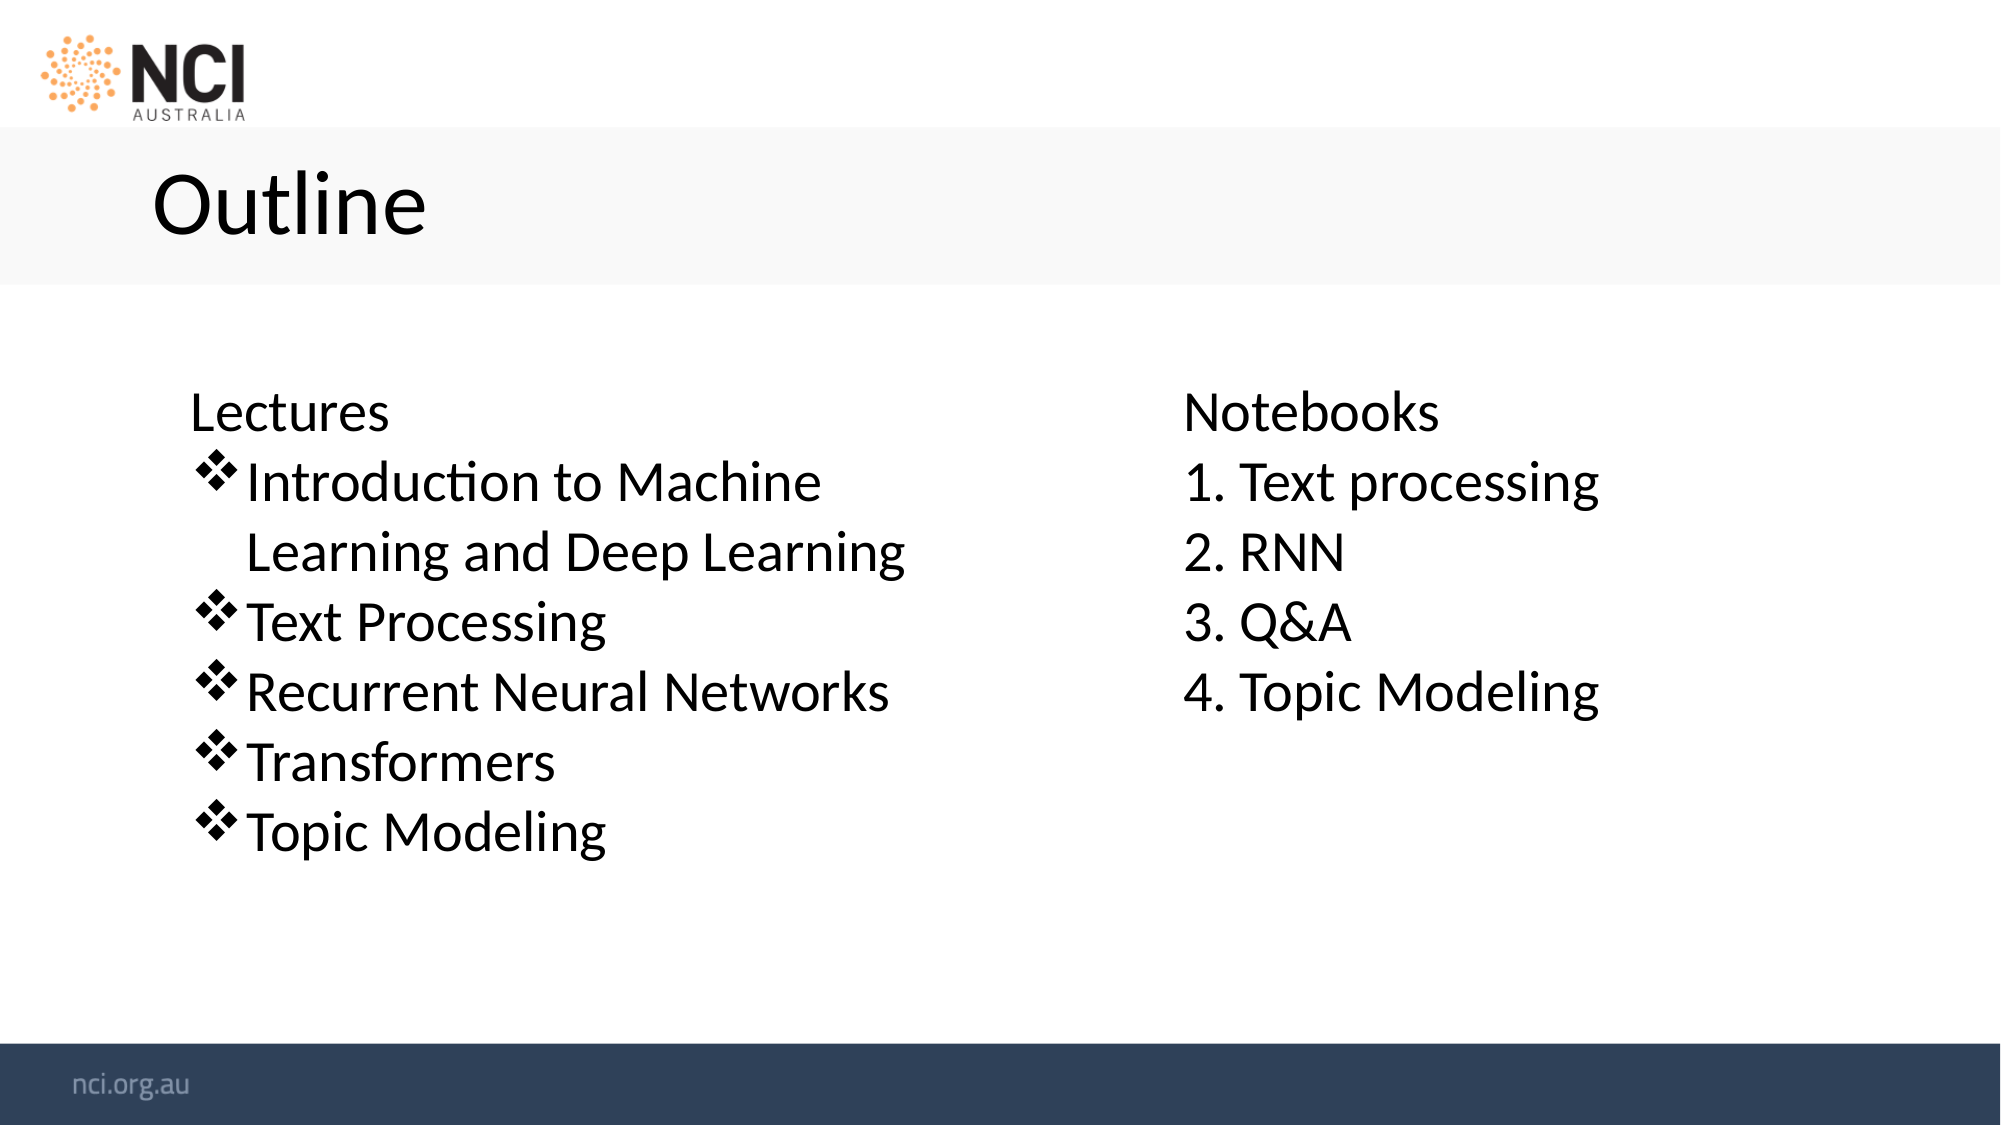

# Outline
Lectures
Introduction to Machine Learning and Deep Learning
Text Processing
Recurrent Neural Networks
Transformers
Topic Modeling
Notebooks
Text processing
RNN
Q&A
Topic Modeling